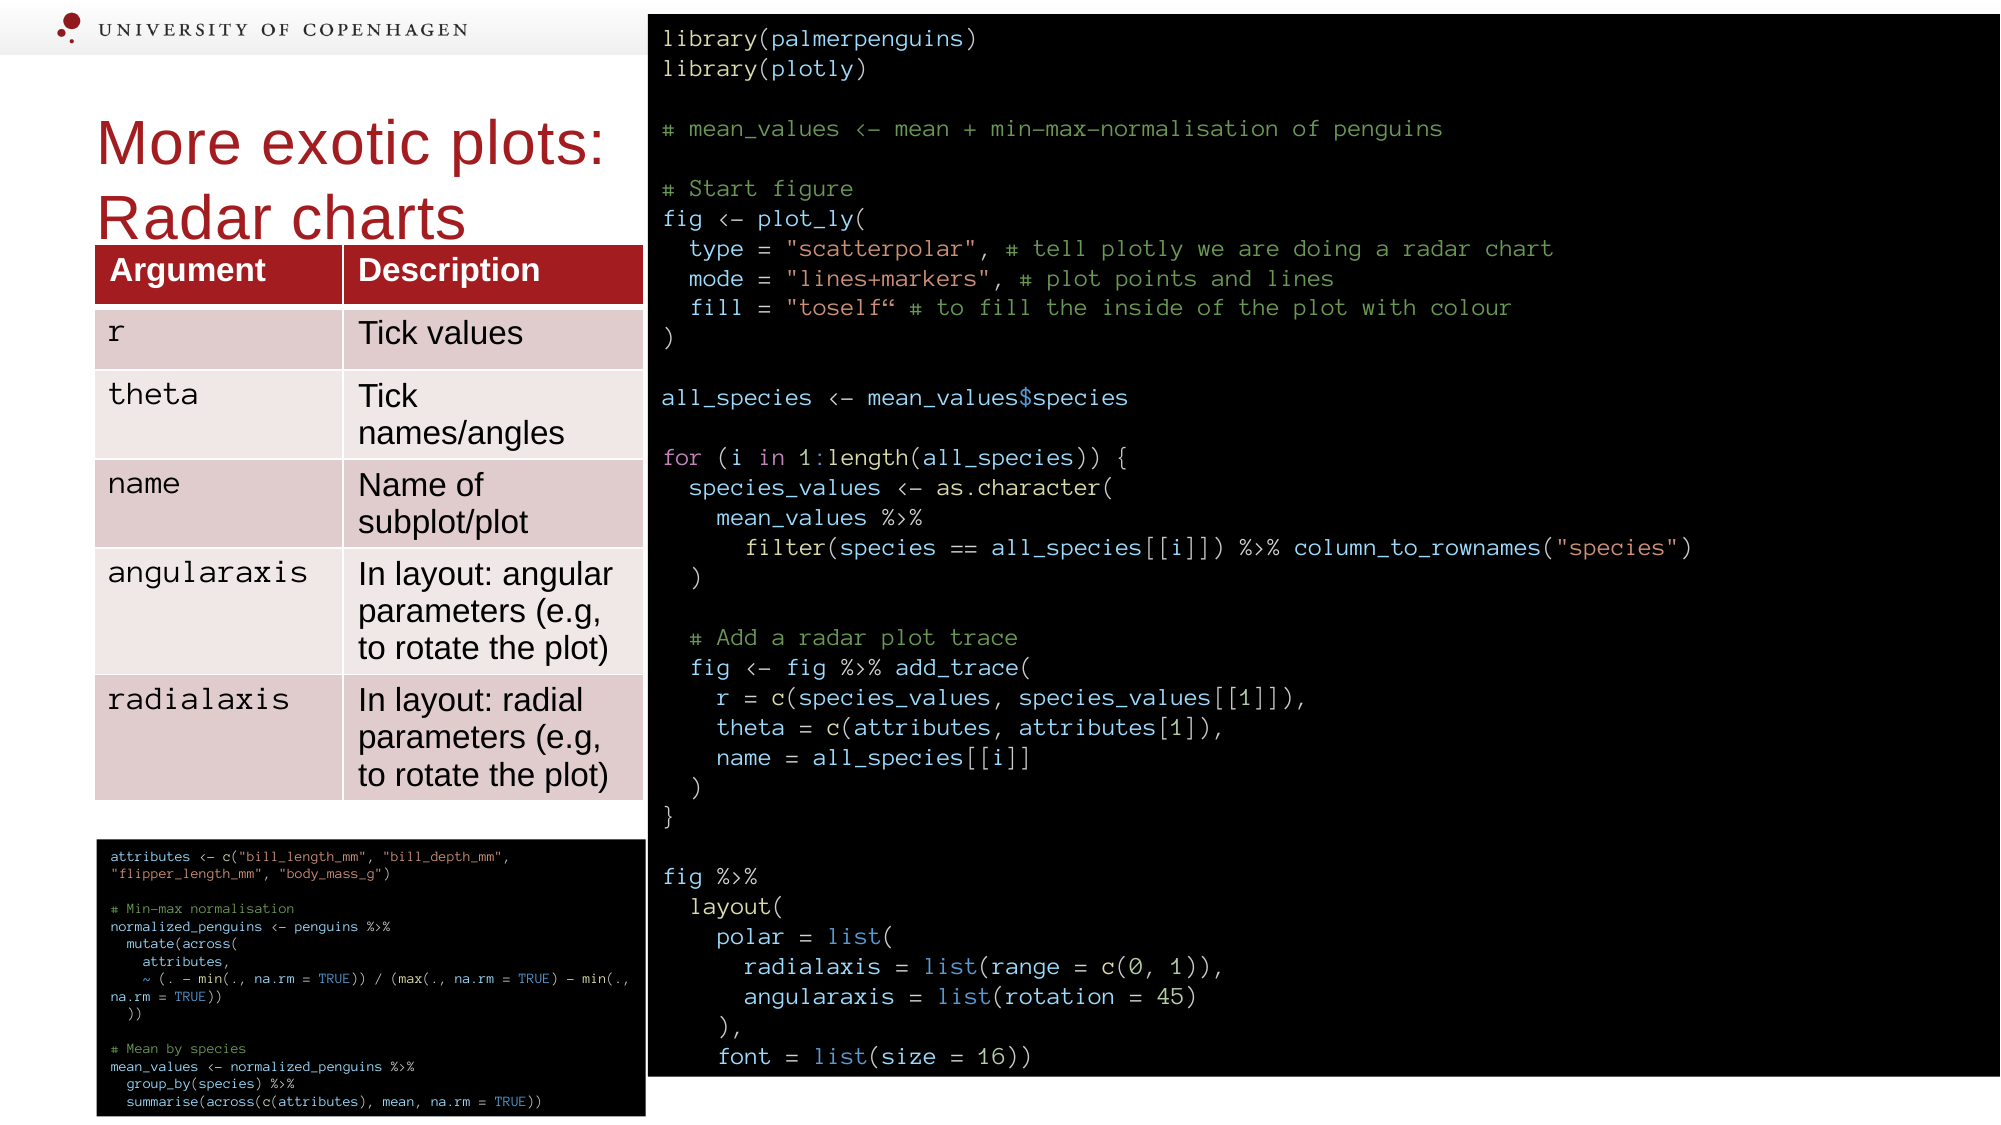

University of Copenhagen
library(palmerpenguins)
library(plotly)

# mean_values <- mean + min-max-normalisation of penguins
# Start figure
fig <- plot_ly(
  type = "scatterpolar", # tell plotly we are doing a radar chart
  mode = "lines+markers", # plot points and lines
  fill = "toself“ # to fill the inside of the plot with colour
)
all_species <- mean_values$species
for (i in 1:length(all_species)) {
  species_values <- as.character(
    mean_values %>%
      filter(species == all_species[[i]]) %>% column_to_rownames("species")
  )

  # Add a radar plot trace
  fig <- fig %>% add_trace(
    r = c(species_values, species_values[[1]]),
    theta = c(attributes, attributes[1]),
    name = all_species[[i]]
  )
}
fig %>%
  layout(
    polar = list(
      radialaxis = list(range = c(0, 1)),
      angularaxis = list(rotation = 45)
    ),
    font = list(size = 16))

17
# More exotic plots: Radar charts
| Argument | Description |
| --- | --- |
| r | Tick values |
| theta | Tick names/angles |
| name | Name of subplot/plot |
| angularaxis | In layout: angular parameters (e.g, to rotate the plot) |
| radialaxis | In layout: radial parameters (e.g, to rotate the plot) |

attributes <- c("bill_length_mm", "bill_depth_mm", "flipper_length_mm", "body_mass_g")
# Min-max normalisation
normalized_penguins <- penguins %>%
  mutate(across(
    attributes,
    ~ (. - min(., na.rm = TRUE)) / (max(., na.rm = TRUE) - min(., na.rm = TRUE))
  ))
# Mean by species
mean_values <- normalized_penguins %>%
  group_by(species) %>%
  summarise(across(c(attributes), mean, na.rm = TRUE))